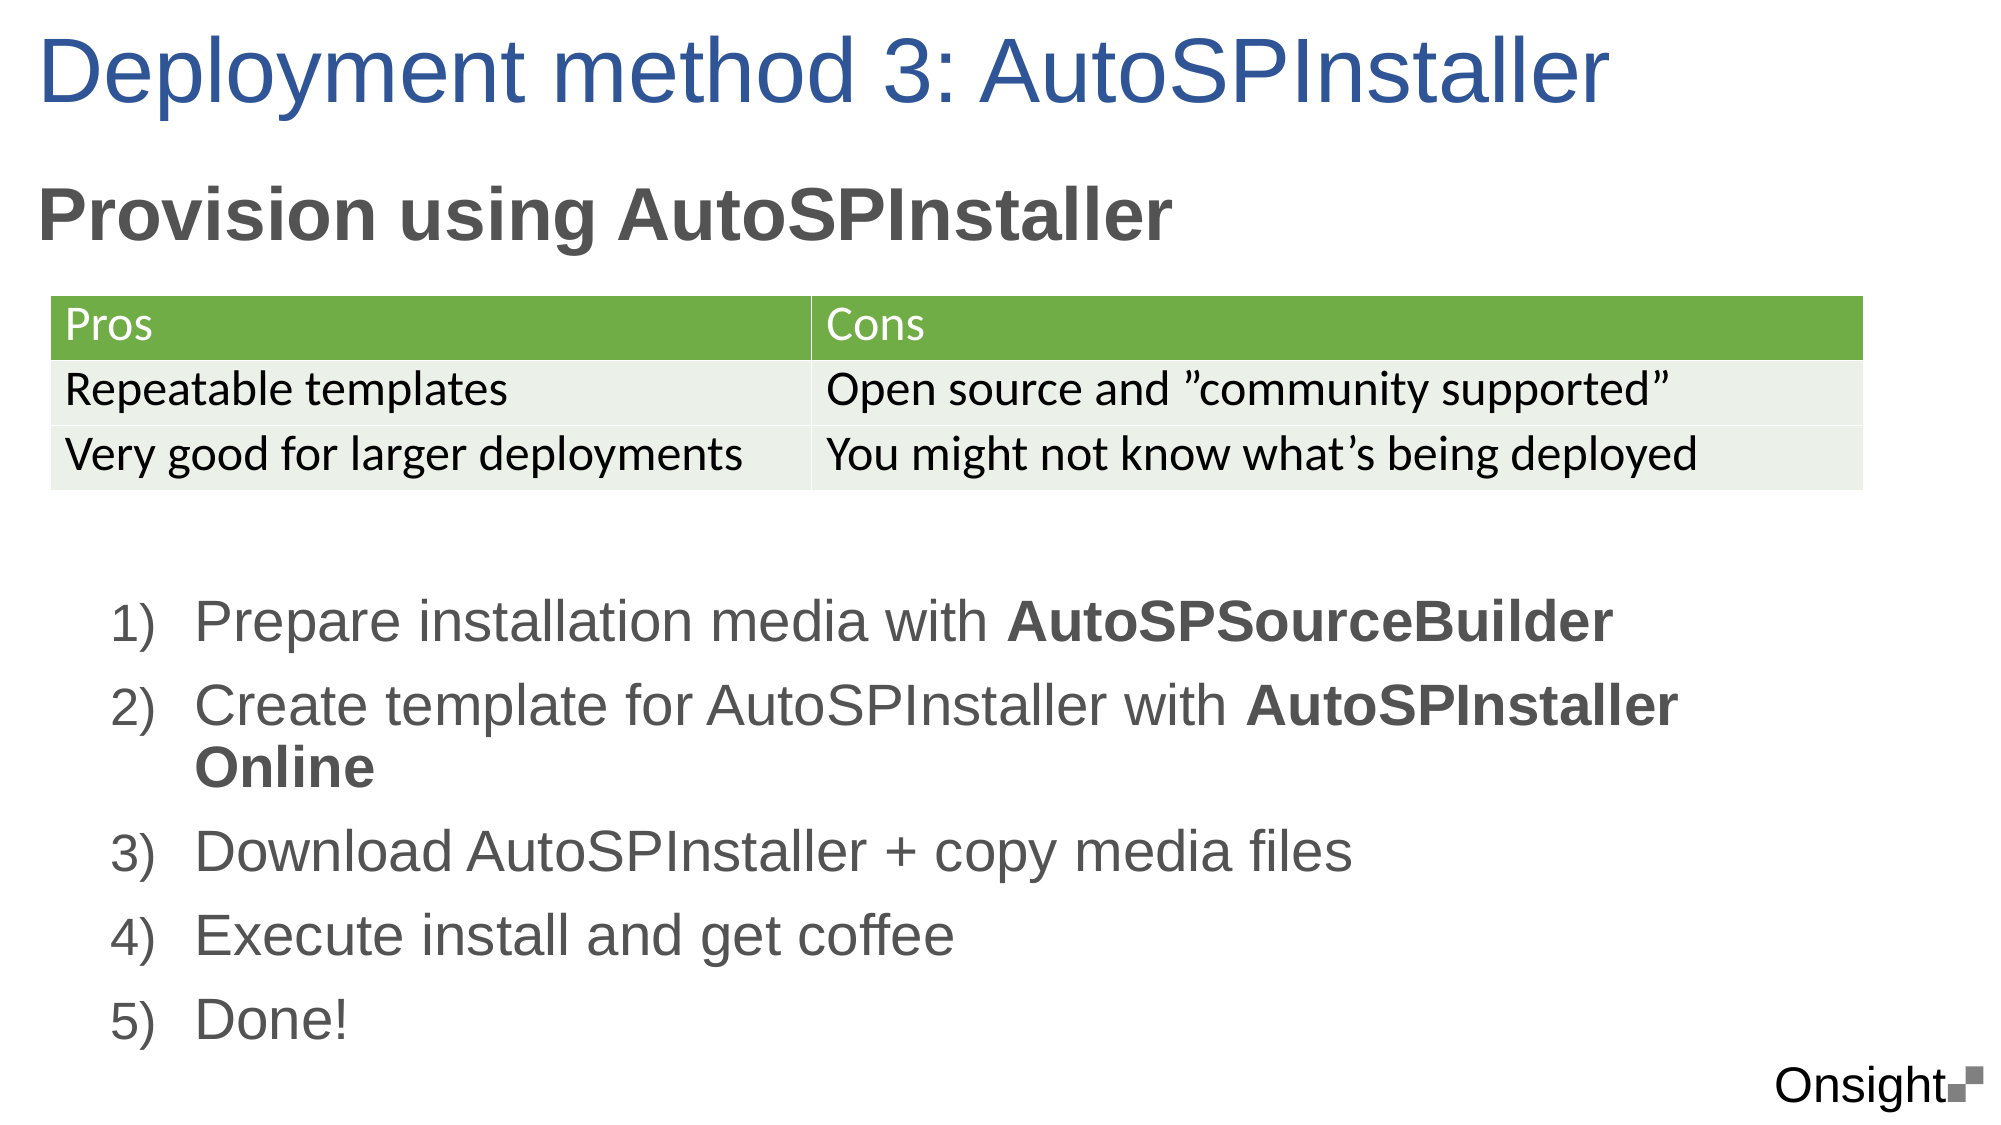

# Deployment method 3: AutoSPInstaller
Provision using AutoSPInstaller

| Pros | Cons |
| --- | --- |
| Repeatable templates | Open source and ”community supported” |
| Very good for larger deployments | You might not know what’s being deployed |
Prepare installation media with AutoSPSourceBuilder
Create template for AutoSPInstaller with AutoSPInstaller Online
Download AutoSPInstaller + copy media files
Execute install and get coffee
Done!